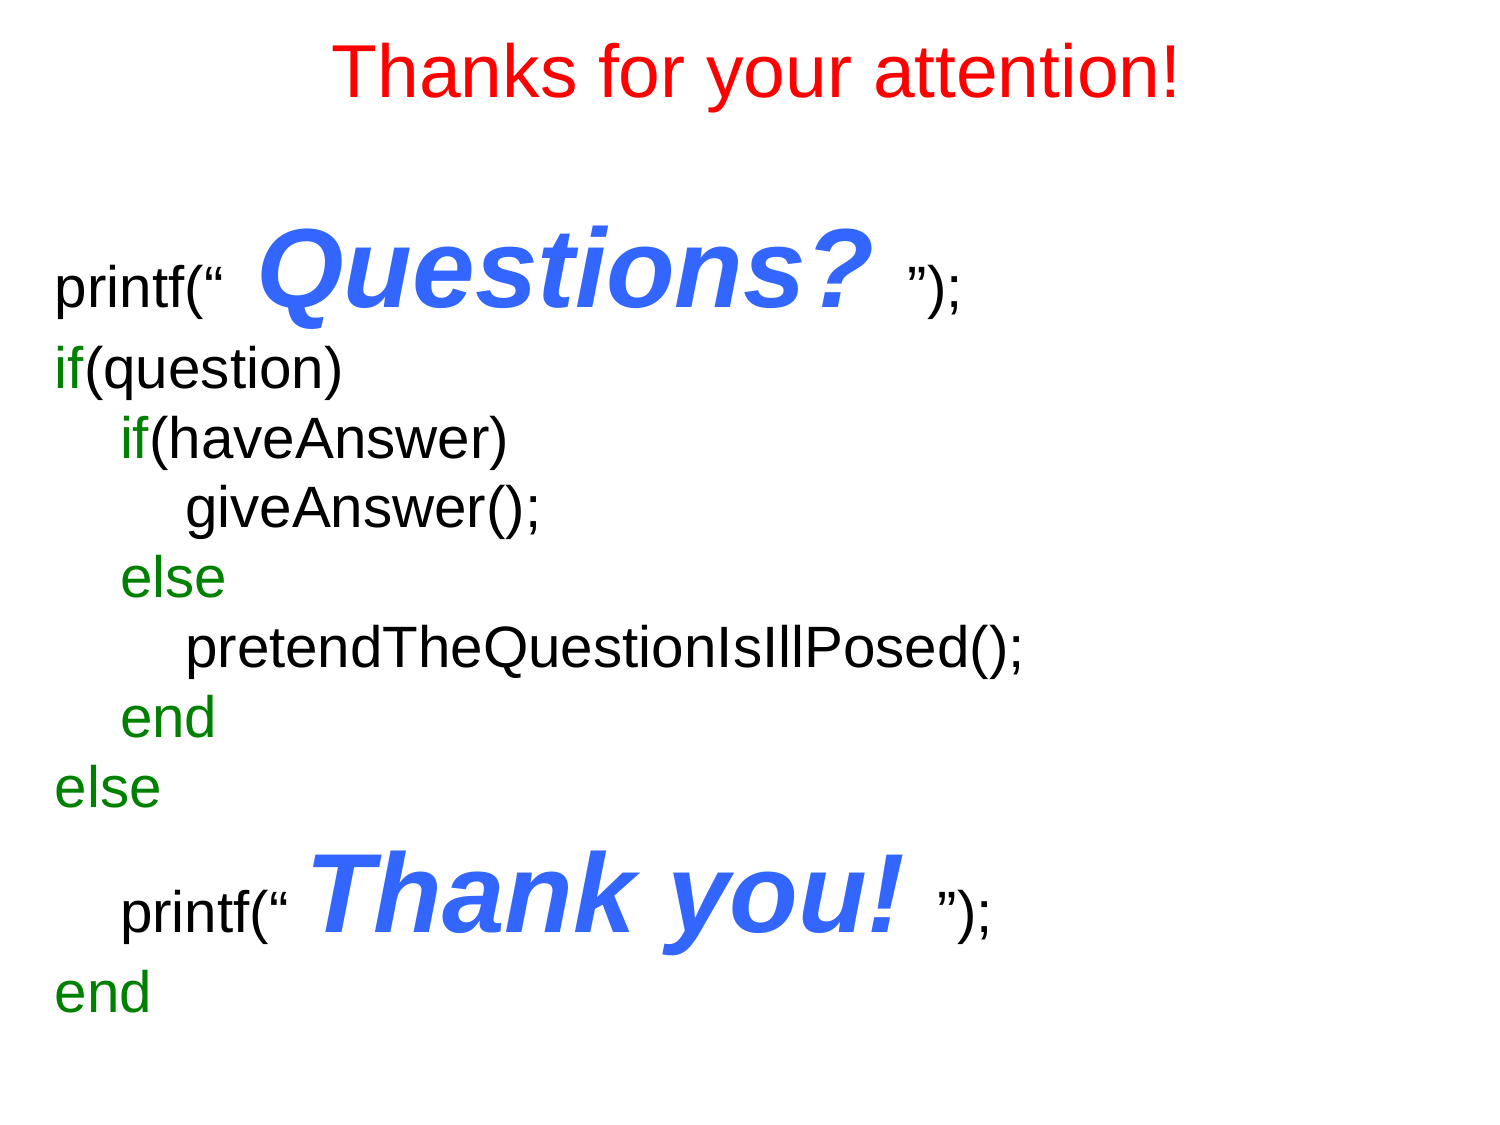

Thanks for your attention!
printf(“  Questions?  ”);
if(question)
    if(haveAnswer)
        giveAnswer();
    else
        pretendTheQuestionIsIllPosed();
    end
else
    printf(“ Thank you!  ”);
end